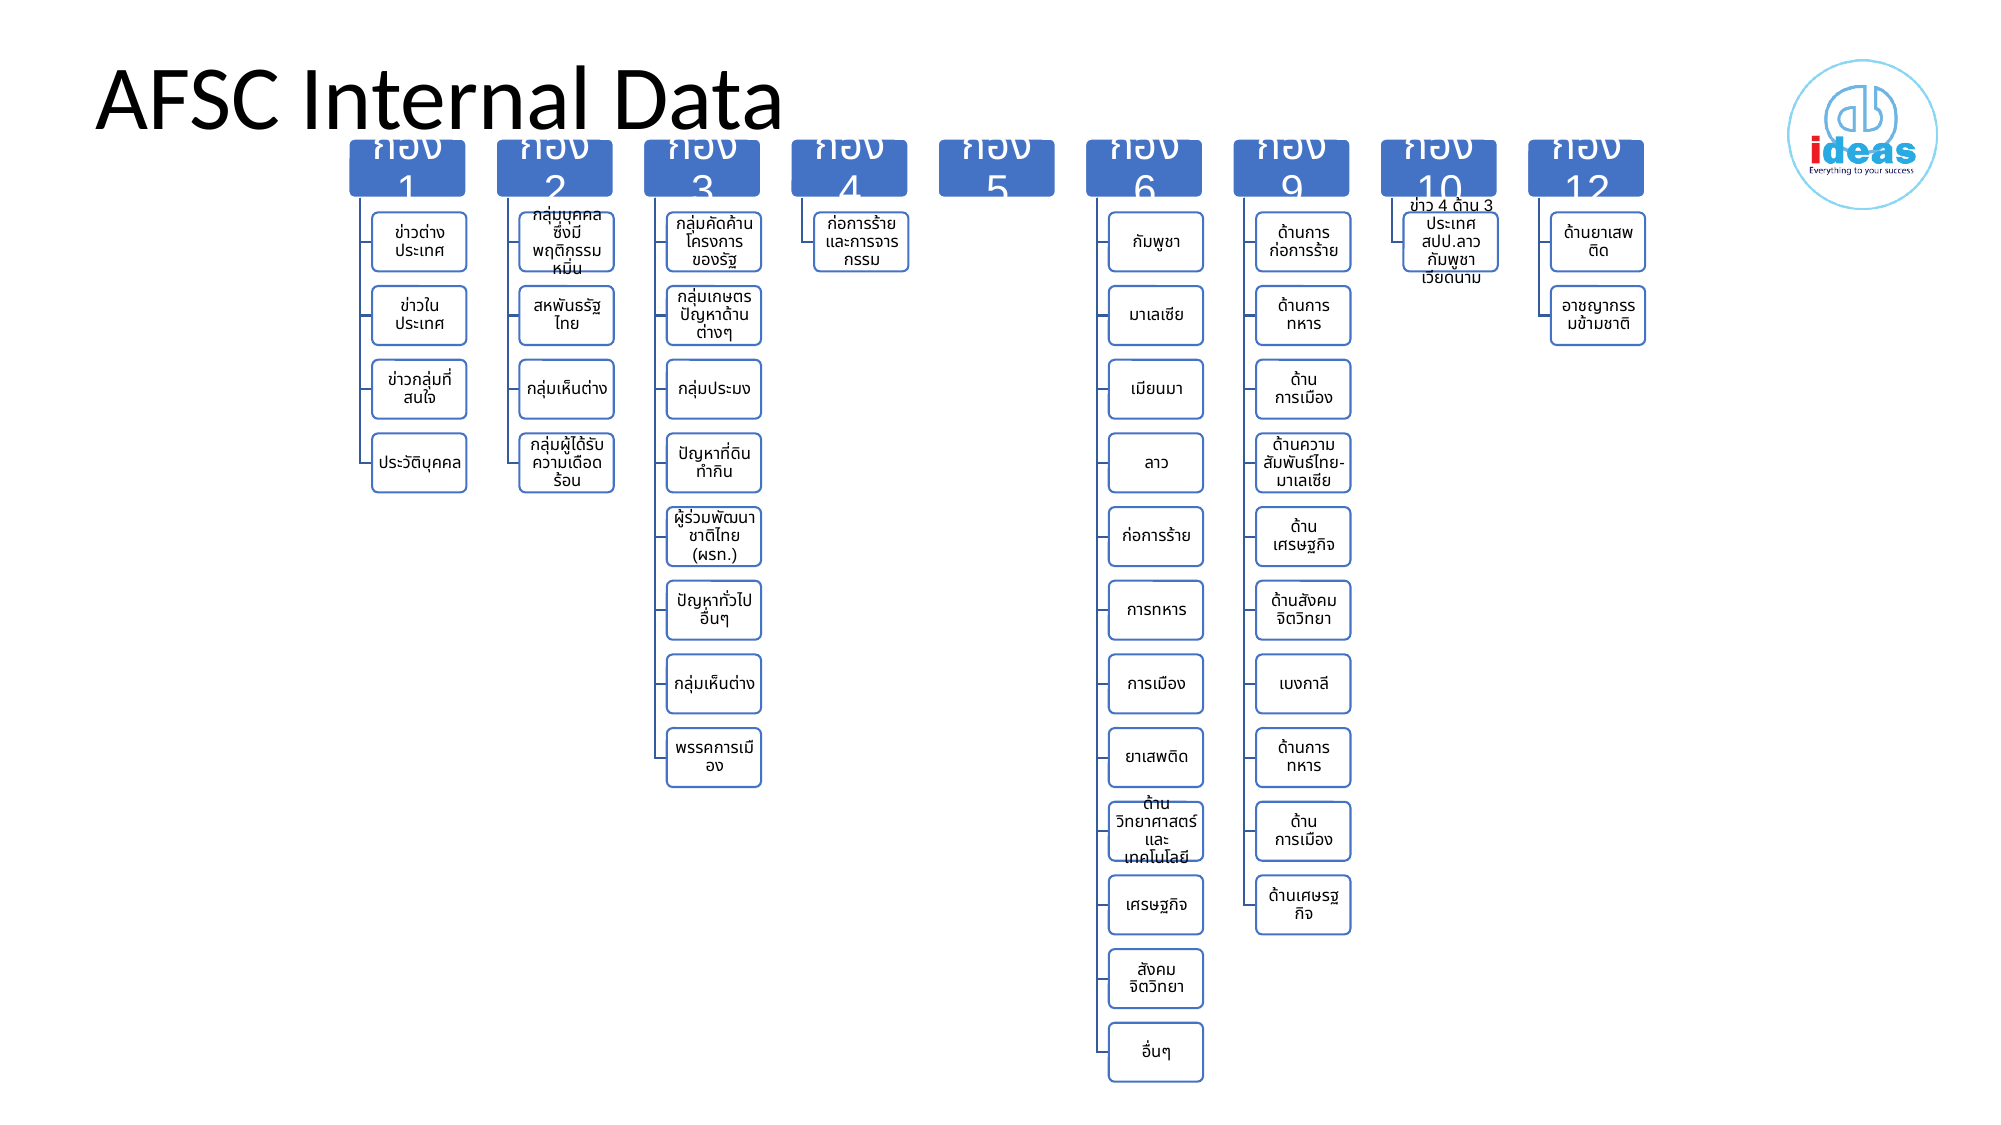

# AFSC Internal Data
กอง 1
ข่าวต่างประเทศ
ข่าวในประเทศ
ข่าวกลุ่มที่สนใจ
ประวัติบุคคล
กอง 2
กลุ่มบุคคลซึ่งมีพฤติกรรมหมิ่น
สหพันธรัฐไทย
กลุ่มเห็นต่าง
กลุ่มผู้ได้รับความเดือดร้อน
กอง 3
กลุ่มคัดค้านโครงการของรัฐ
กลุ่มเกษตร ปัญหาด้านต่างๆ
กลุ่มประมง
ปัญหาที่ดินทำกิน
ผู้ร่วมพัฒนาชาติไทย (ผรท.)
ปัญหาทั่วไปอื่นๆ
กลุ่มเห็นต่าง
พรรคการเมือง
กอง 4
ก่อการร้ายและการจารกรรม
กอง 5
กอง 6
กัมพูชา
มาเลเซีย
เมียนมา
ลาว
ก่อการร้าย
การทหาร
การเมือง
ยาเสพติด
ด้านวิทยาศาสตร์และเทคโนโลยี
เศรษฐกิจ
สังคมจิตวิทยา
อื่นๆ
กอง 9
ด้านการก่อการร้าย
ด้านการทหาร
ด้านการเมือง
ด้านความสัมพันธ์ไทย-มาเลเซีย
ด้านเศรษฐกิจ
ด้านสังคมจิตวิทยา
เบงกาลี
ด้านการทหาร
ด้านการเมือง
ด้านเศษรฐกิจ
กอง 10
ข่าว 4 ด้าน 3 ประเทศ สปป.ลาว กัมพูชา เวียดนาม
กอง 12
ด้านยาเสพติด
อาชญากรรมข้ามชาติ